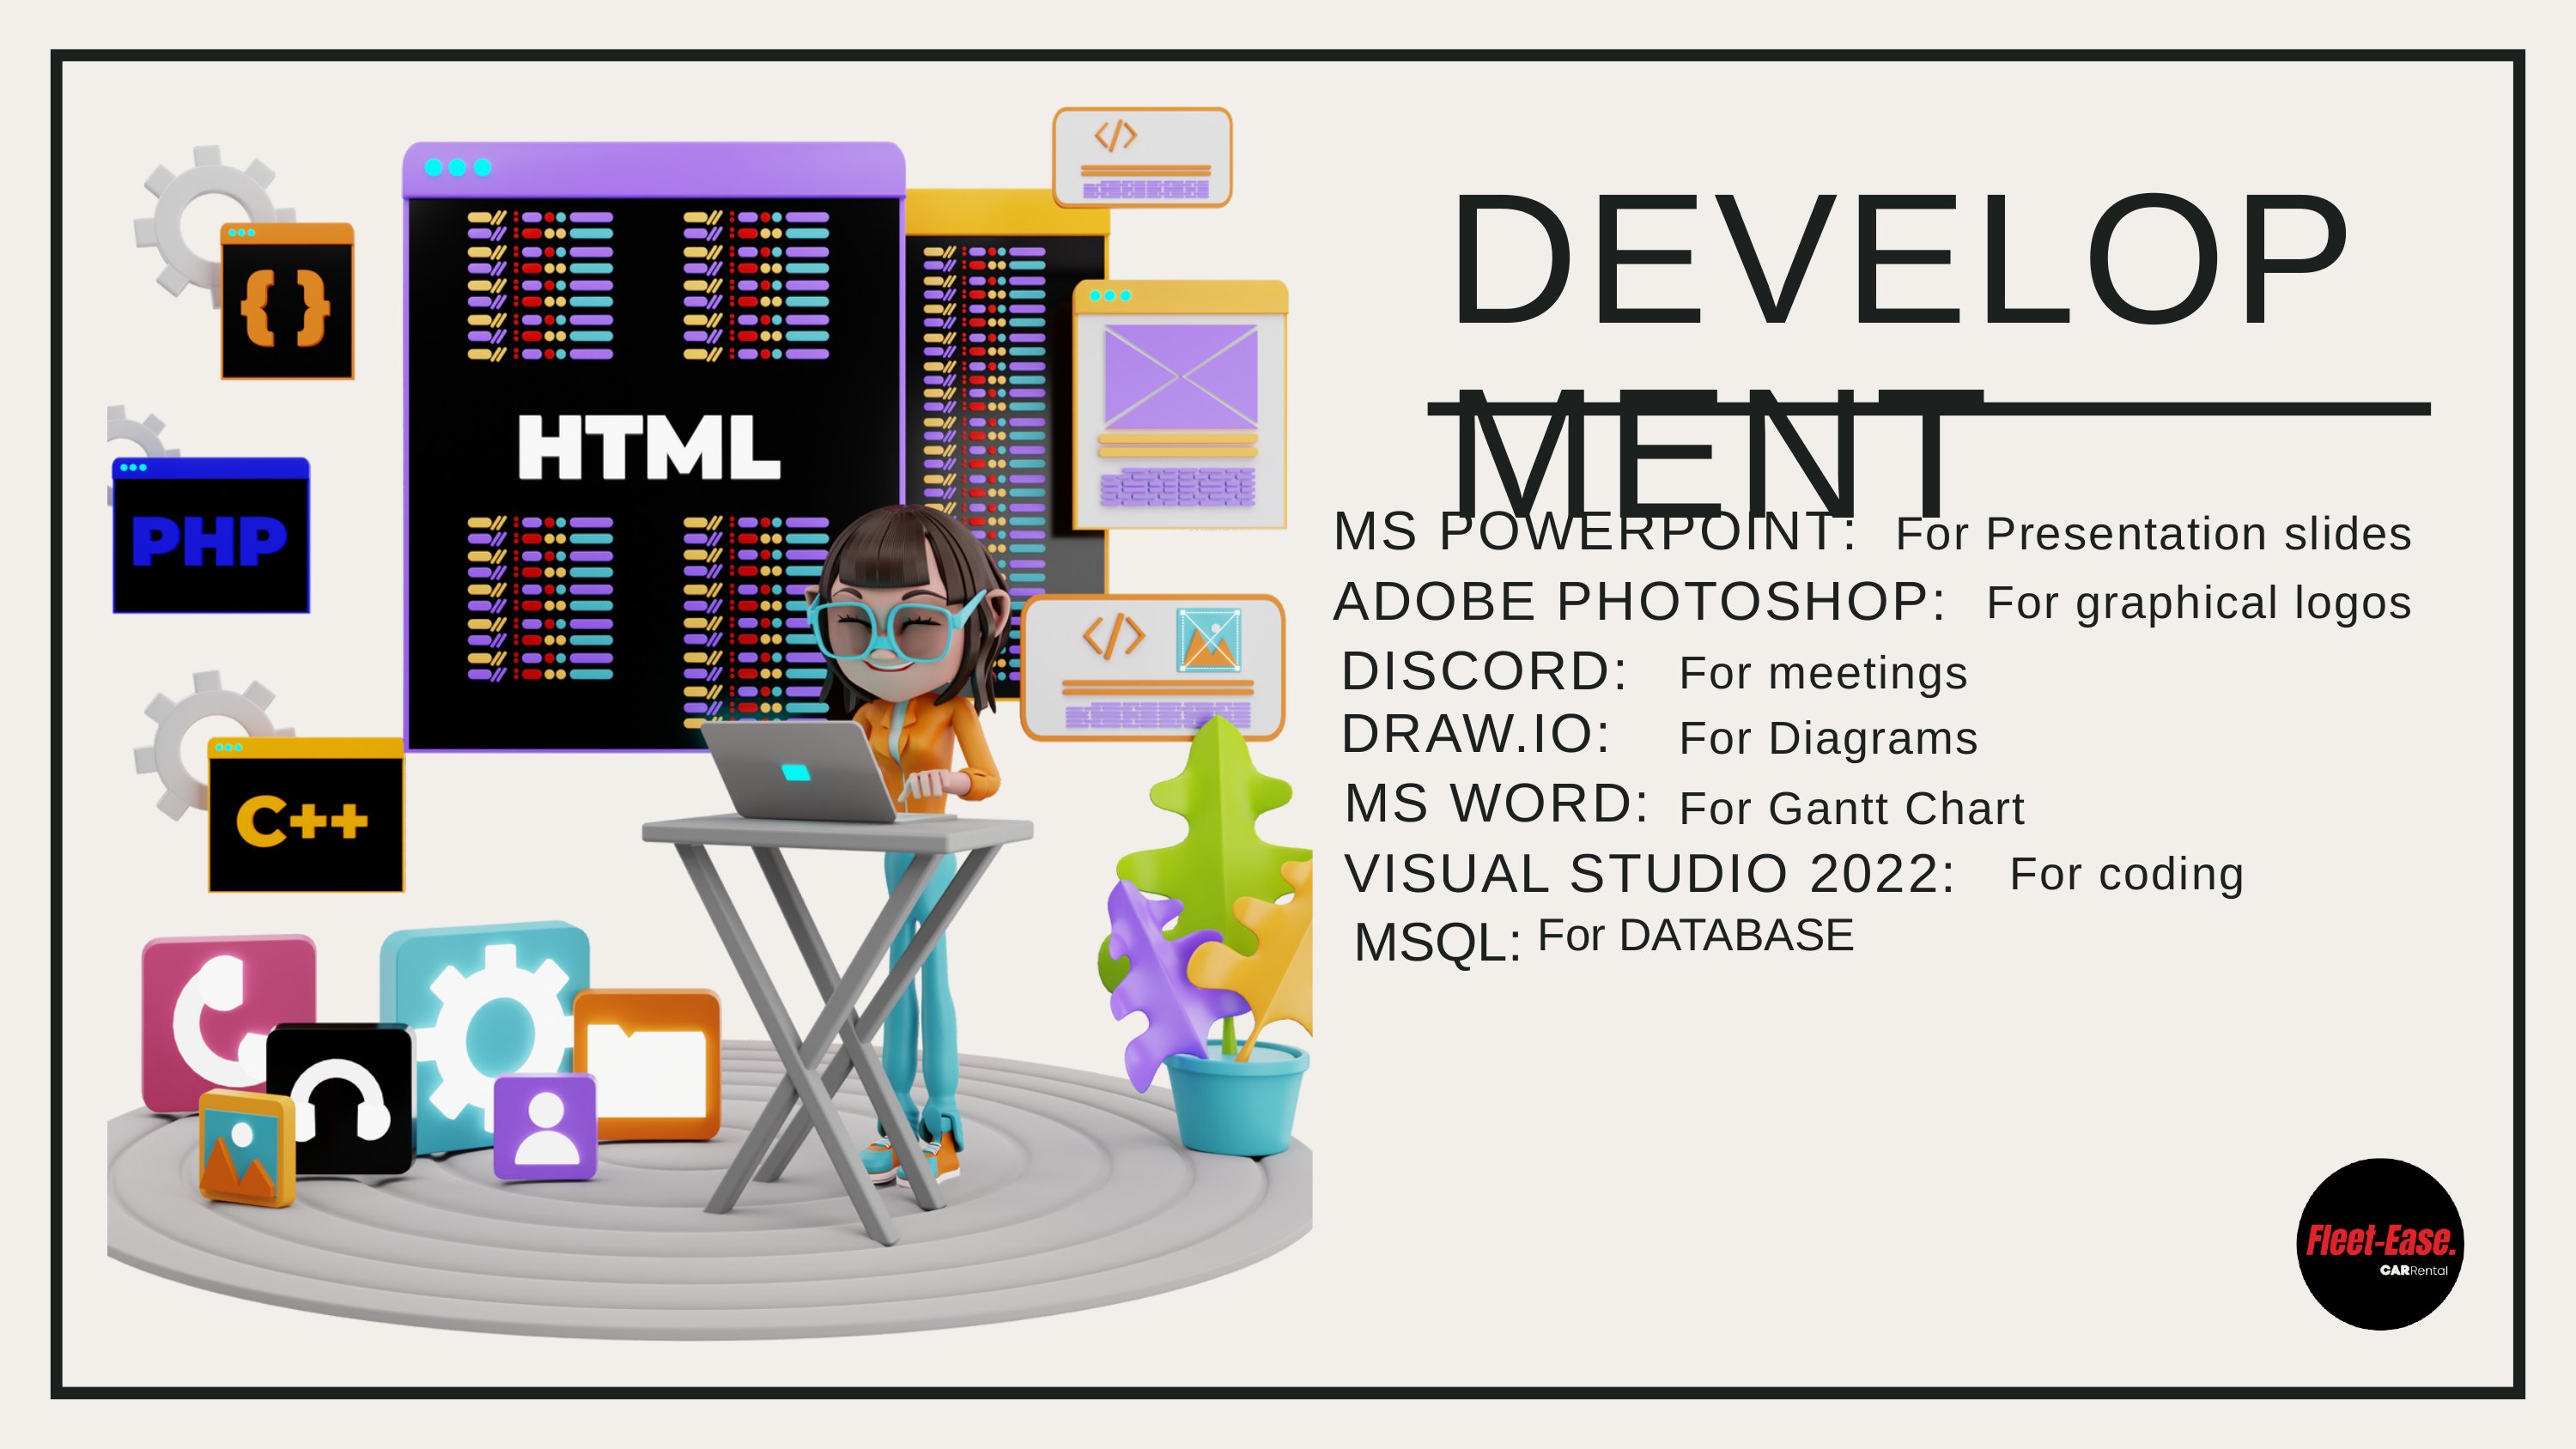

DEVELOPMENT

MS POWERPOINT:
ADOBE PHOTOSHOP:
DISCORD:
DRAW.IO:
MS WORD:
VISUAL STUDIO 2022:
For Presentation slides
For graphical logos
For meetings
For Diagrams
For Gantt Chart
For coding
For DATABASE
MSQL: